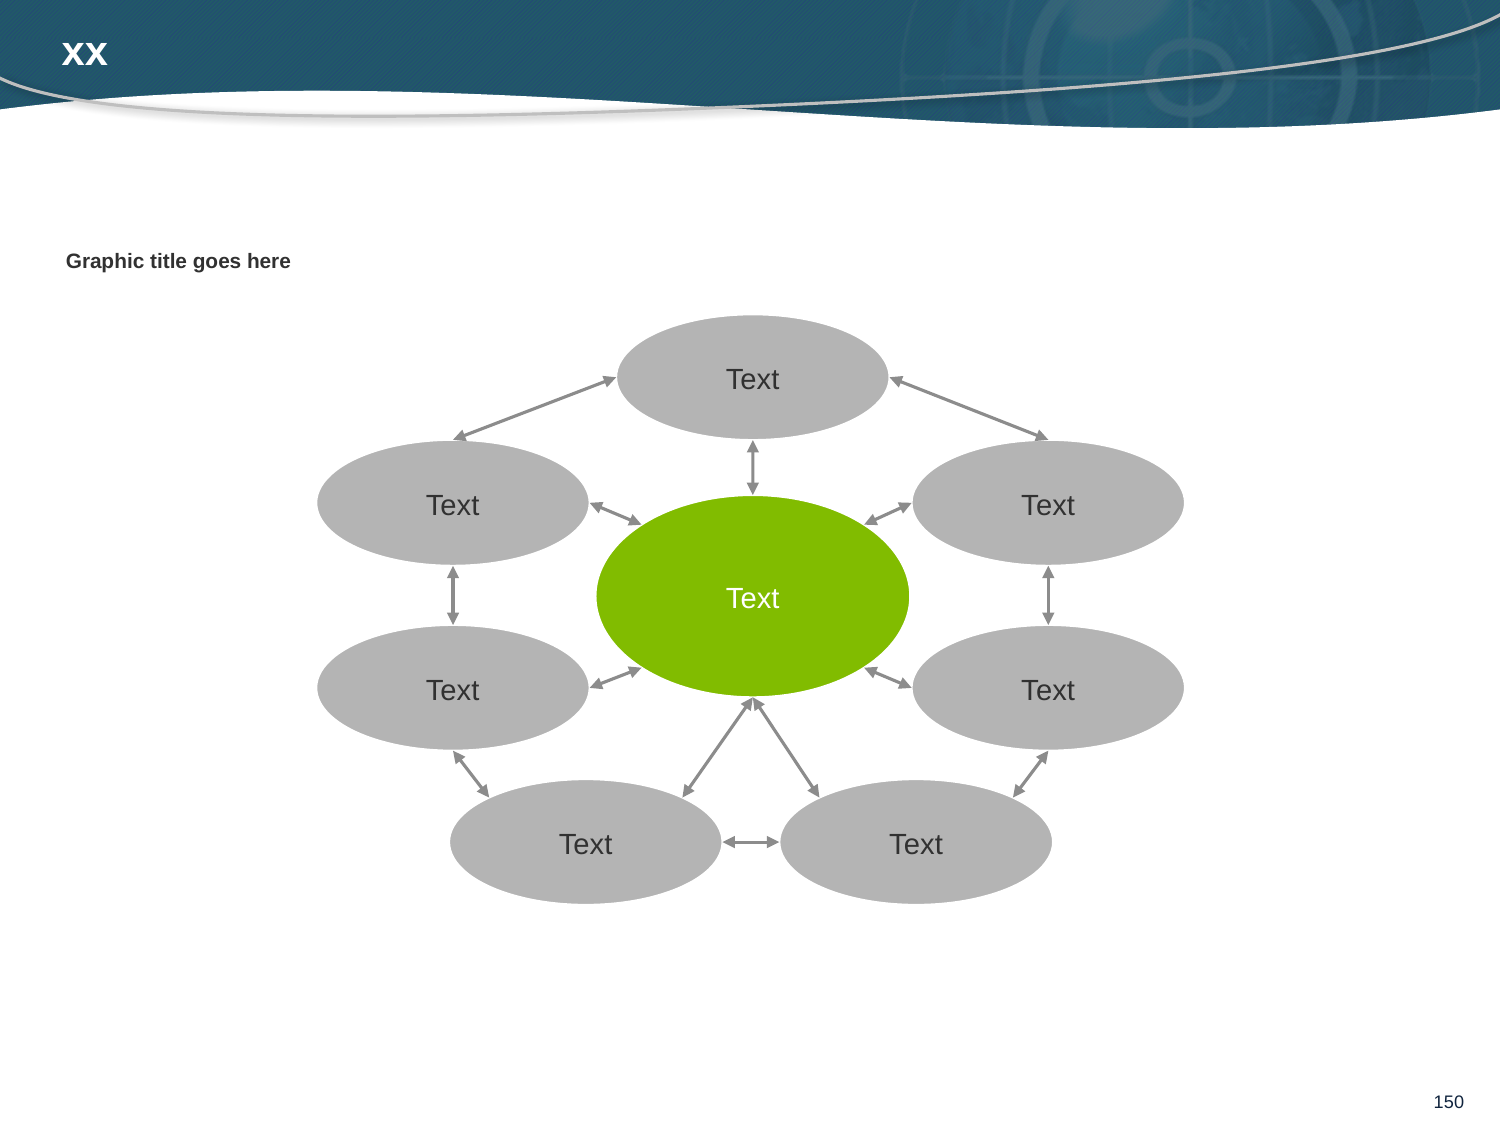

# xx
Graphic title goes here
Text

Text
Text
Text
Text
Text
Text
Text